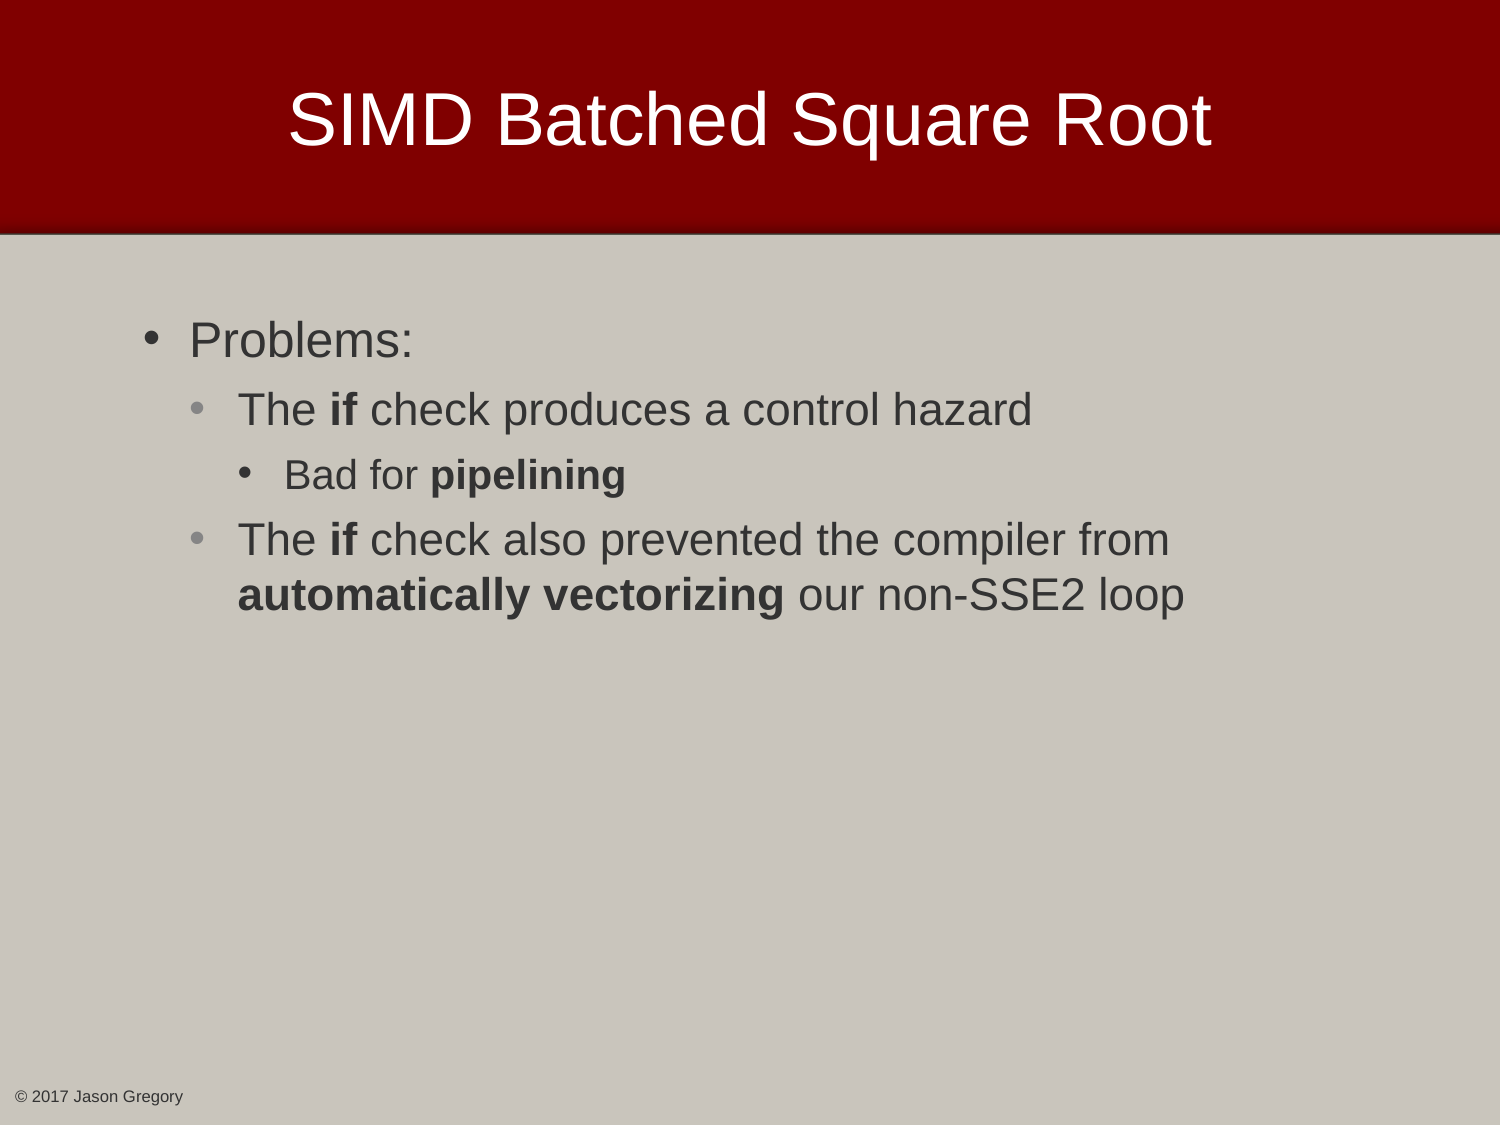

# SIMD Batched Square Root
Problems:
The if check produces a control hazard
Bad for pipelining
The if check also prevented the compiler from automatically vectorizing our non-SSE2 loop
© 2017 Jason Gregory